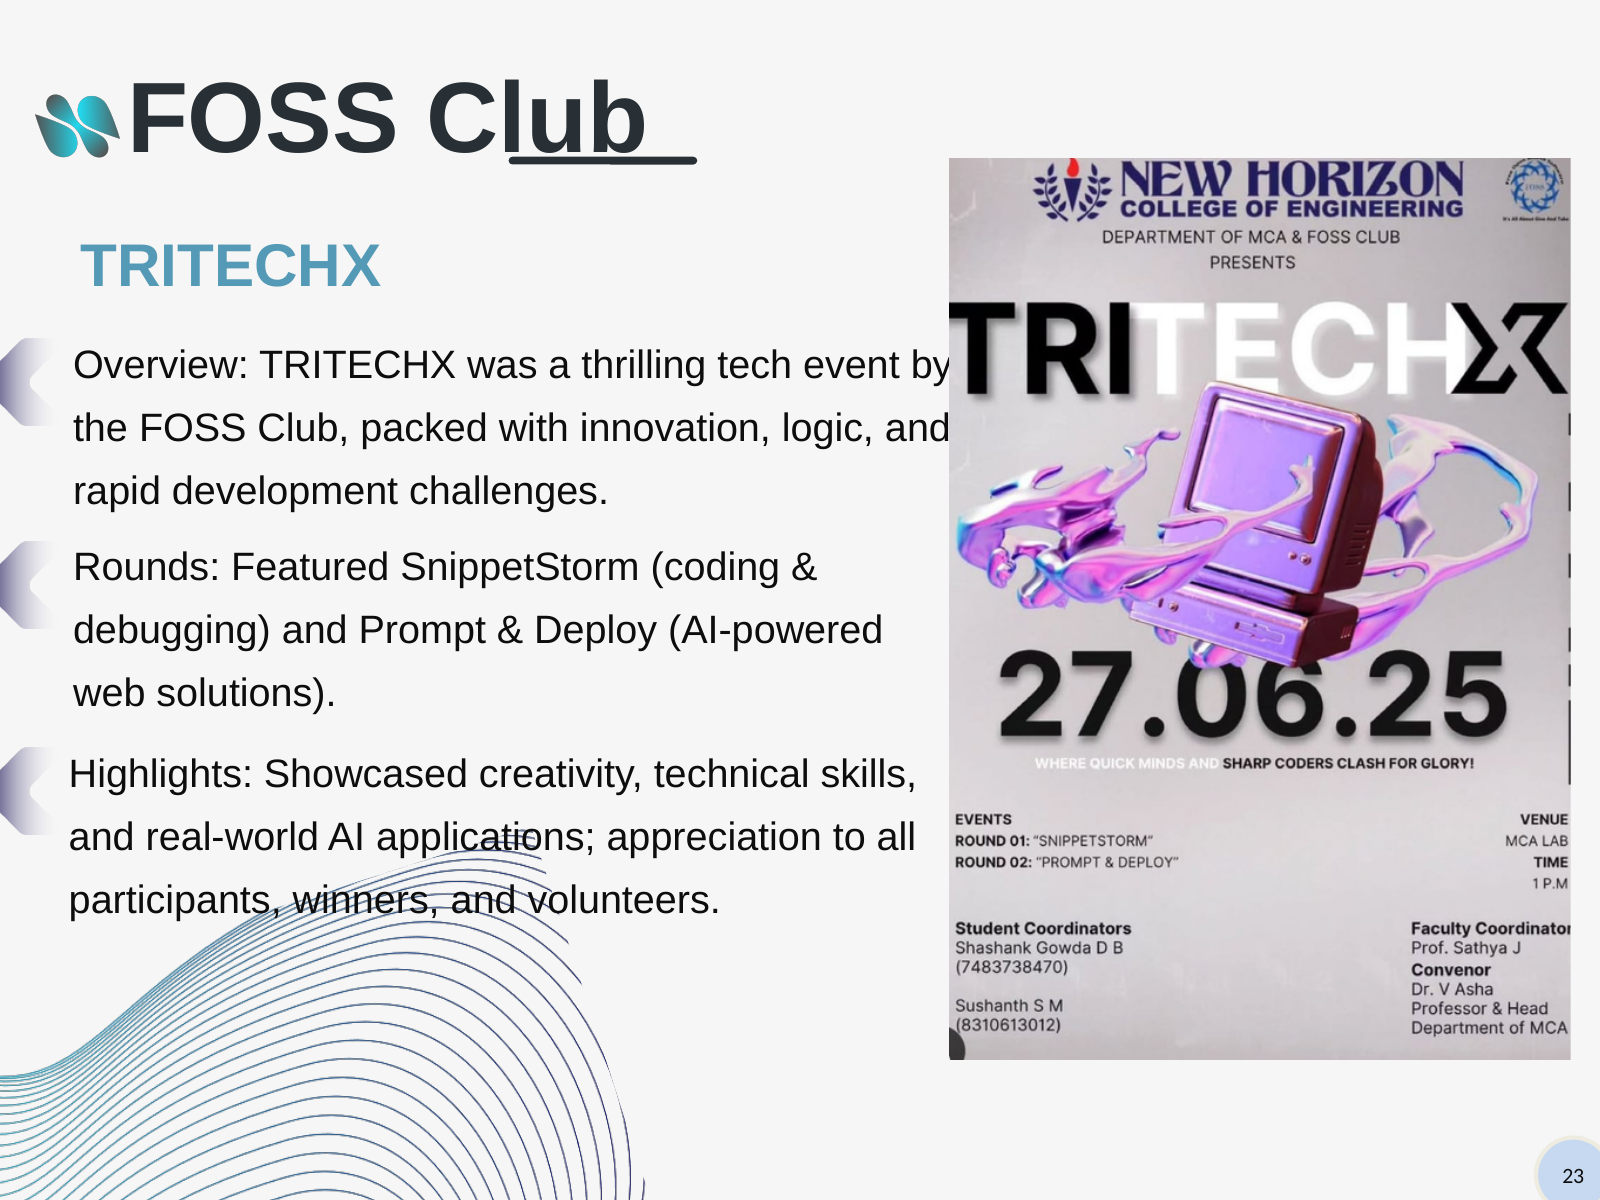

FOSS Club

TRITECHX
Overview: TRITECHX was a thrilling tech event by the FOSS Club, packed with innovation, logic, and rapid development challenges.

Rounds: Featured SnippetStorm (coding & debugging) and Prompt & Deploy (AI-powered web solutions).

Highlights: Showcased creativity, technical skills, and real-world AI applications; appreciation to all participants, winners, and volunteers.

23